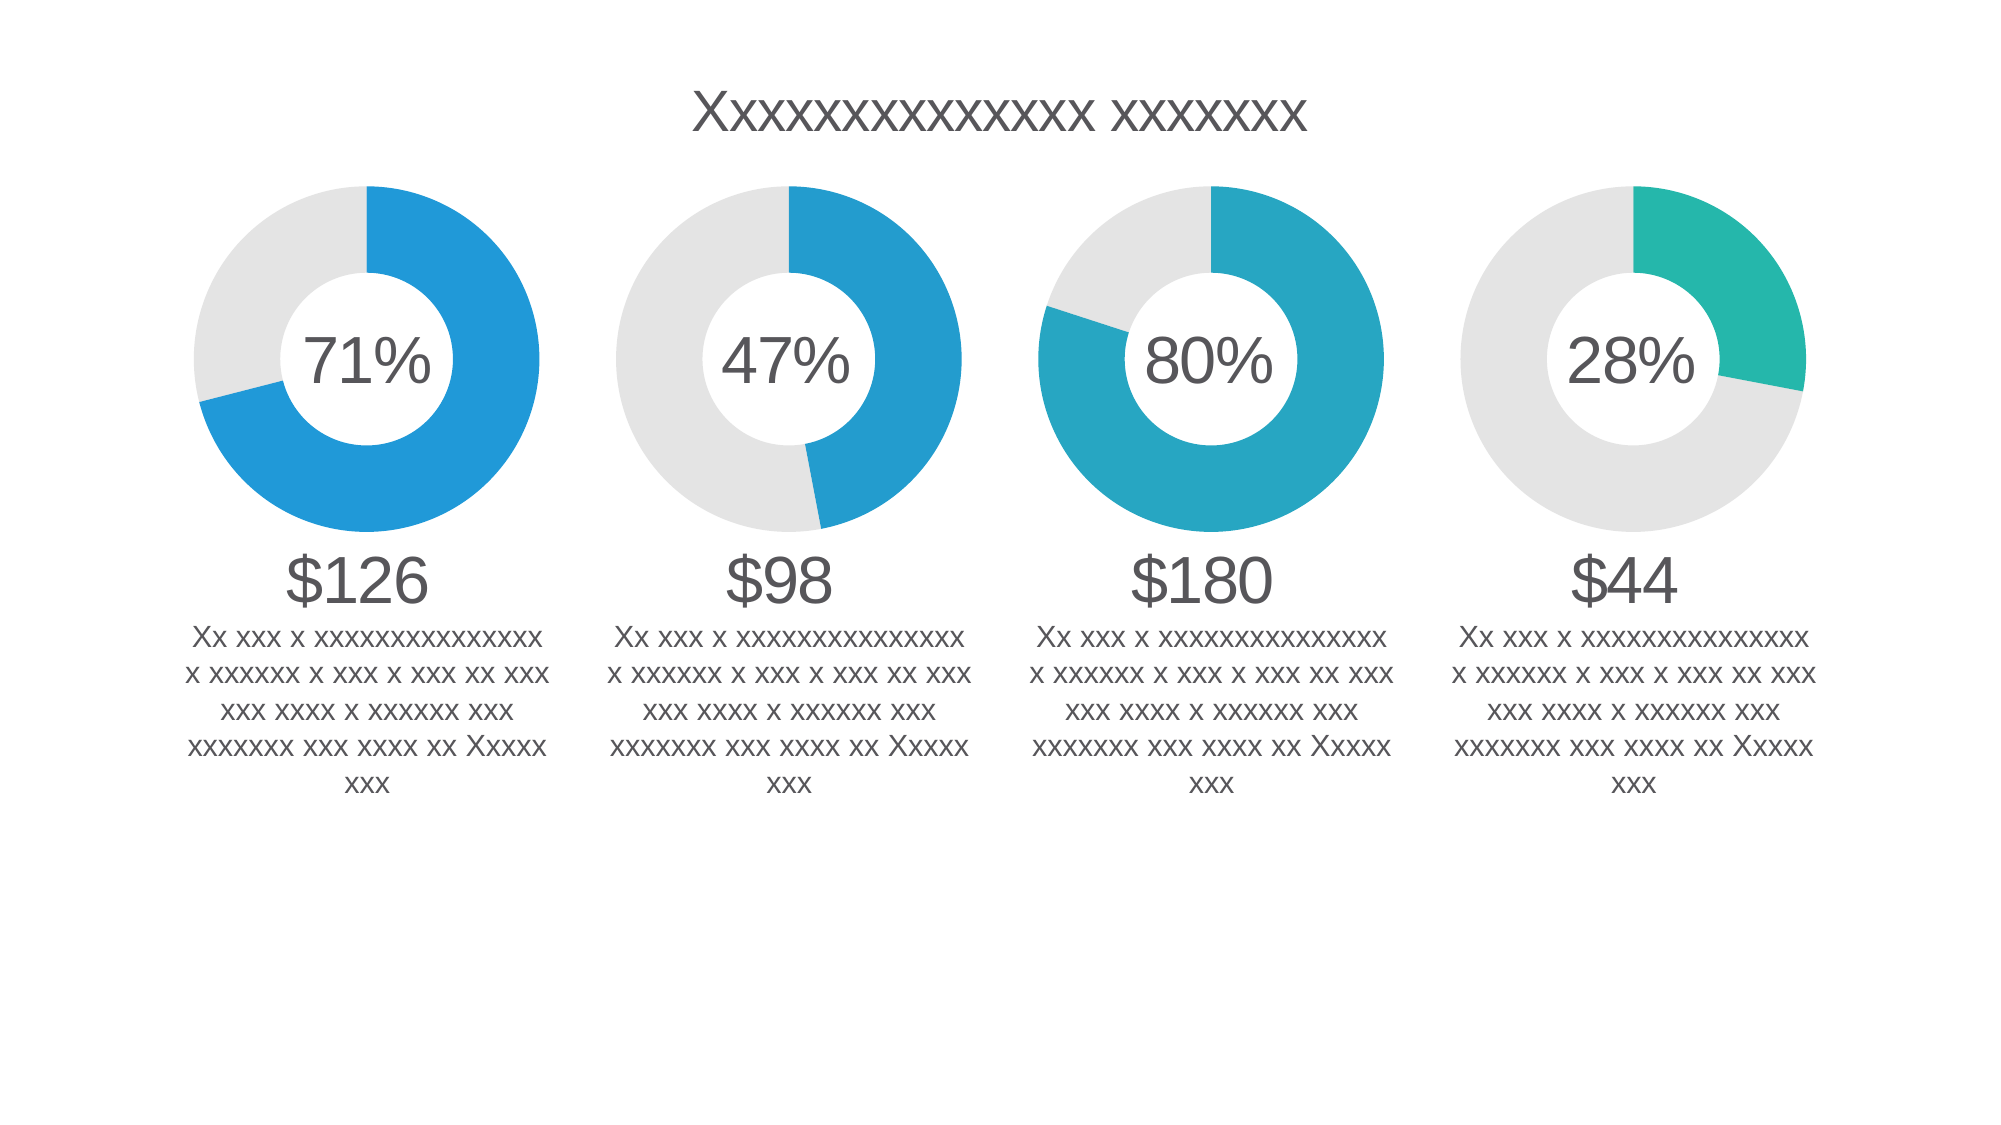

# Xxxxxxxxxxxxxx xxxxxxx

### Chart

| Category | Sales |
|---|---|
| 1st Qtr | 71.0 |
| 2nd Qtr | 29.0 |

### Chart

| Category | Sales |
|---|---|
| 1st Qtr | 47.0 |
| 2nd Qtr | 53.0 |

### Chart

| Category | Sales |
|---|---|
| 1st Qtr | 80.0 |
| 2nd Qtr | 20.0 |

### Chart

| Category | Sales |
|---|---|
| 1st Qtr | 28.0 |
| 2nd Qtr | 72.0 |
71%
47%
80%
28%
$126
Xx xxx x xxxxxxxxxxxxxxx x xxxxxx x xxx x xxx xx xxx xxx xxxx x xxxxxx xxx xxxxxxx xxx xxxx xx Xxxxx xxx
$98
Xx xxx x xxxxxxxxxxxxxxx x xxxxxx x xxx x xxx xx xxx xxx xxxx x xxxxxx xxx xxxxxxx xxx xxxx xx Xxxxx xxx
$180
Xx xxx x xxxxxxxxxxxxxxx x xxxxxx x xxx x xxx xx xxx xxx xxxx x xxxxxx xxx xxxxxxx xxx xxxx xx Xxxxx xxx
$44
Xx xxx x xxxxxxxxxxxxxxx x xxxxxx x xxx x xxx xx xxx xxx xxxx x xxxxxx xxx xxxxxxx xxx xxxx xx Xxxxx xxx